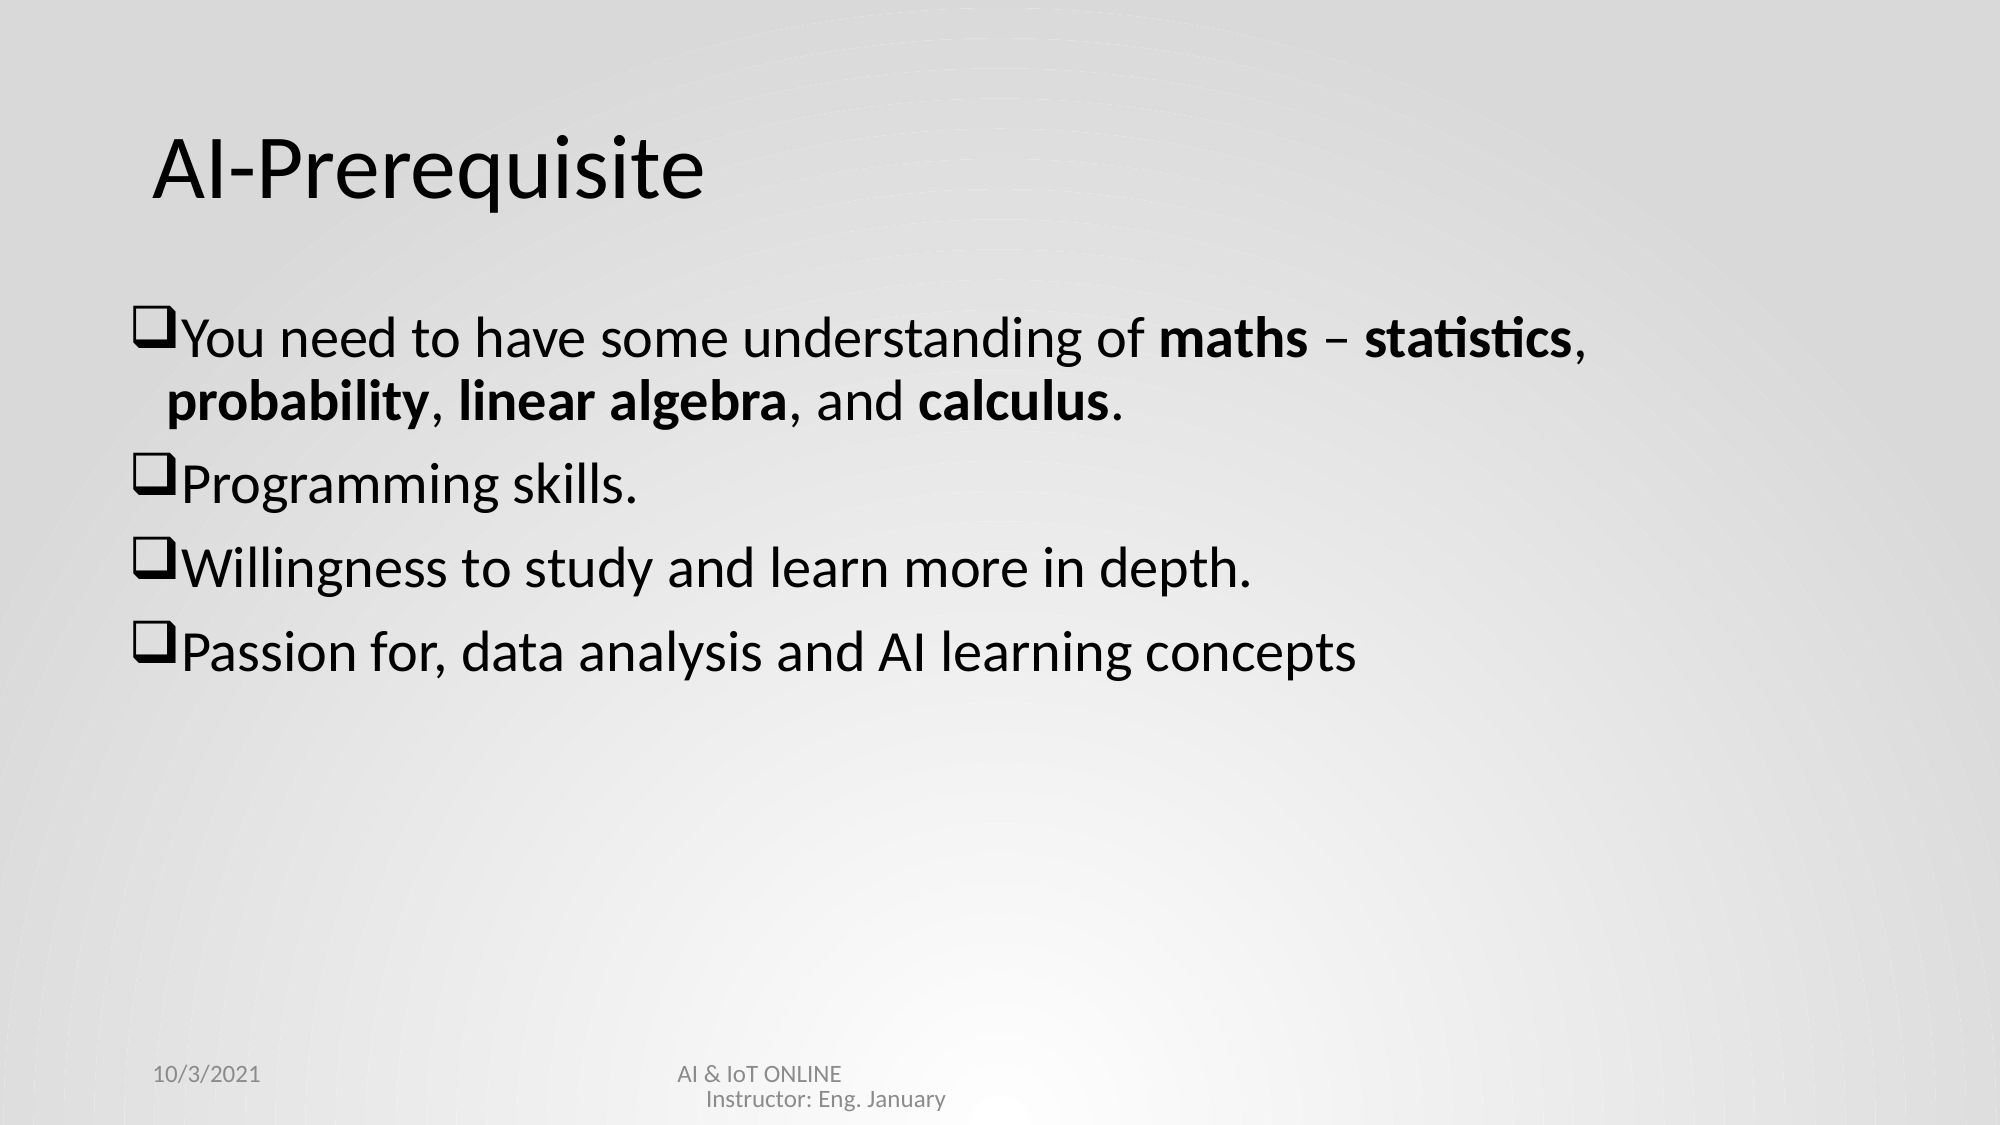

# AI-Prerequisite
You need to have some understanding of maths – statistics, probability, linear algebra, and calculus.
Programming skills.
Willingness to study and learn more in depth.
Passion for, data analysis and AI learning concepts
10/3/2021
AI & IoT ONLINE                                                                                        Instructor: Eng. January